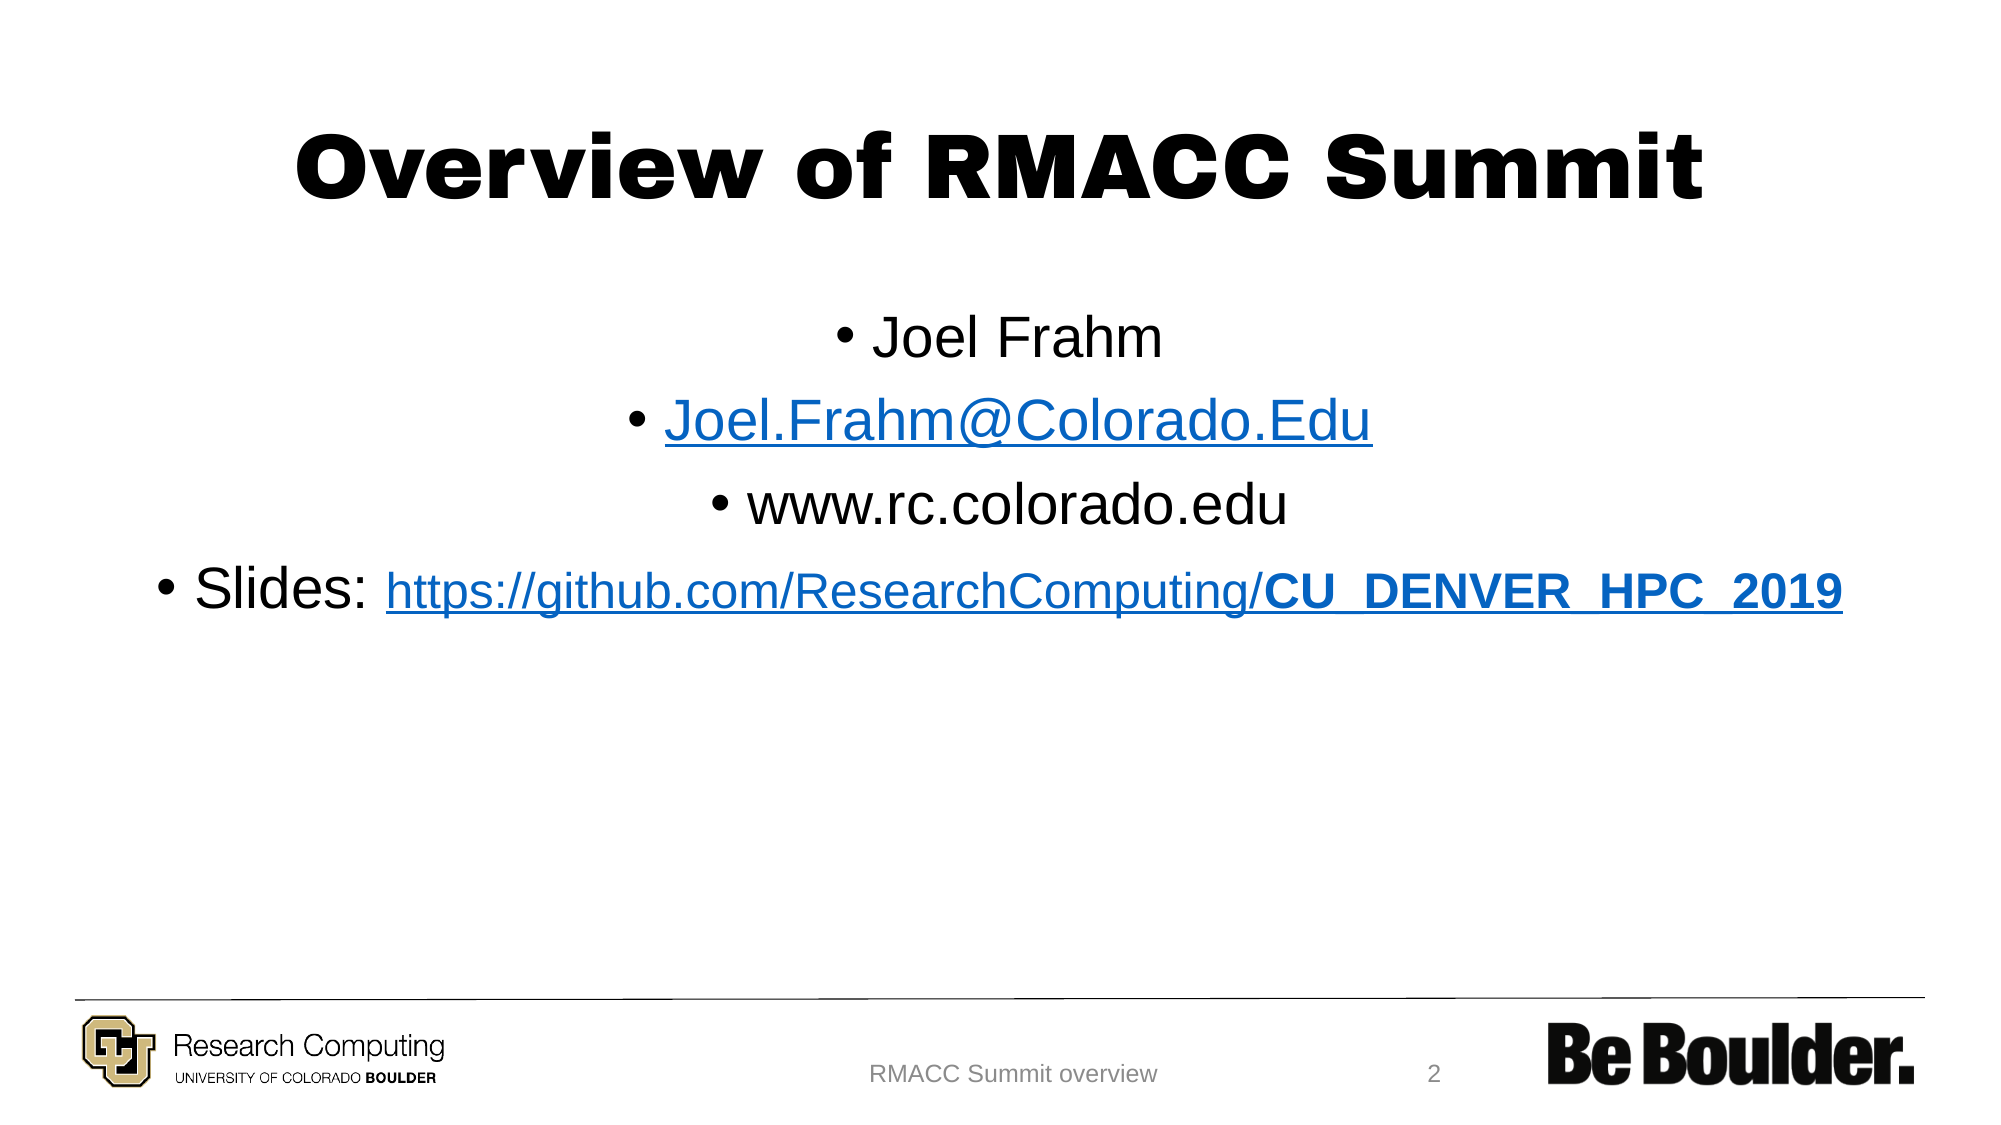

# Overview of RMACC Summit
Joel Frahm
Joel.Frahm@Colorado.Edu
www.rc.colorado.edu
Slides: https://github.com/ResearchComputing/CU_DENVER_HPC_2019

RMACC Summit overview
2